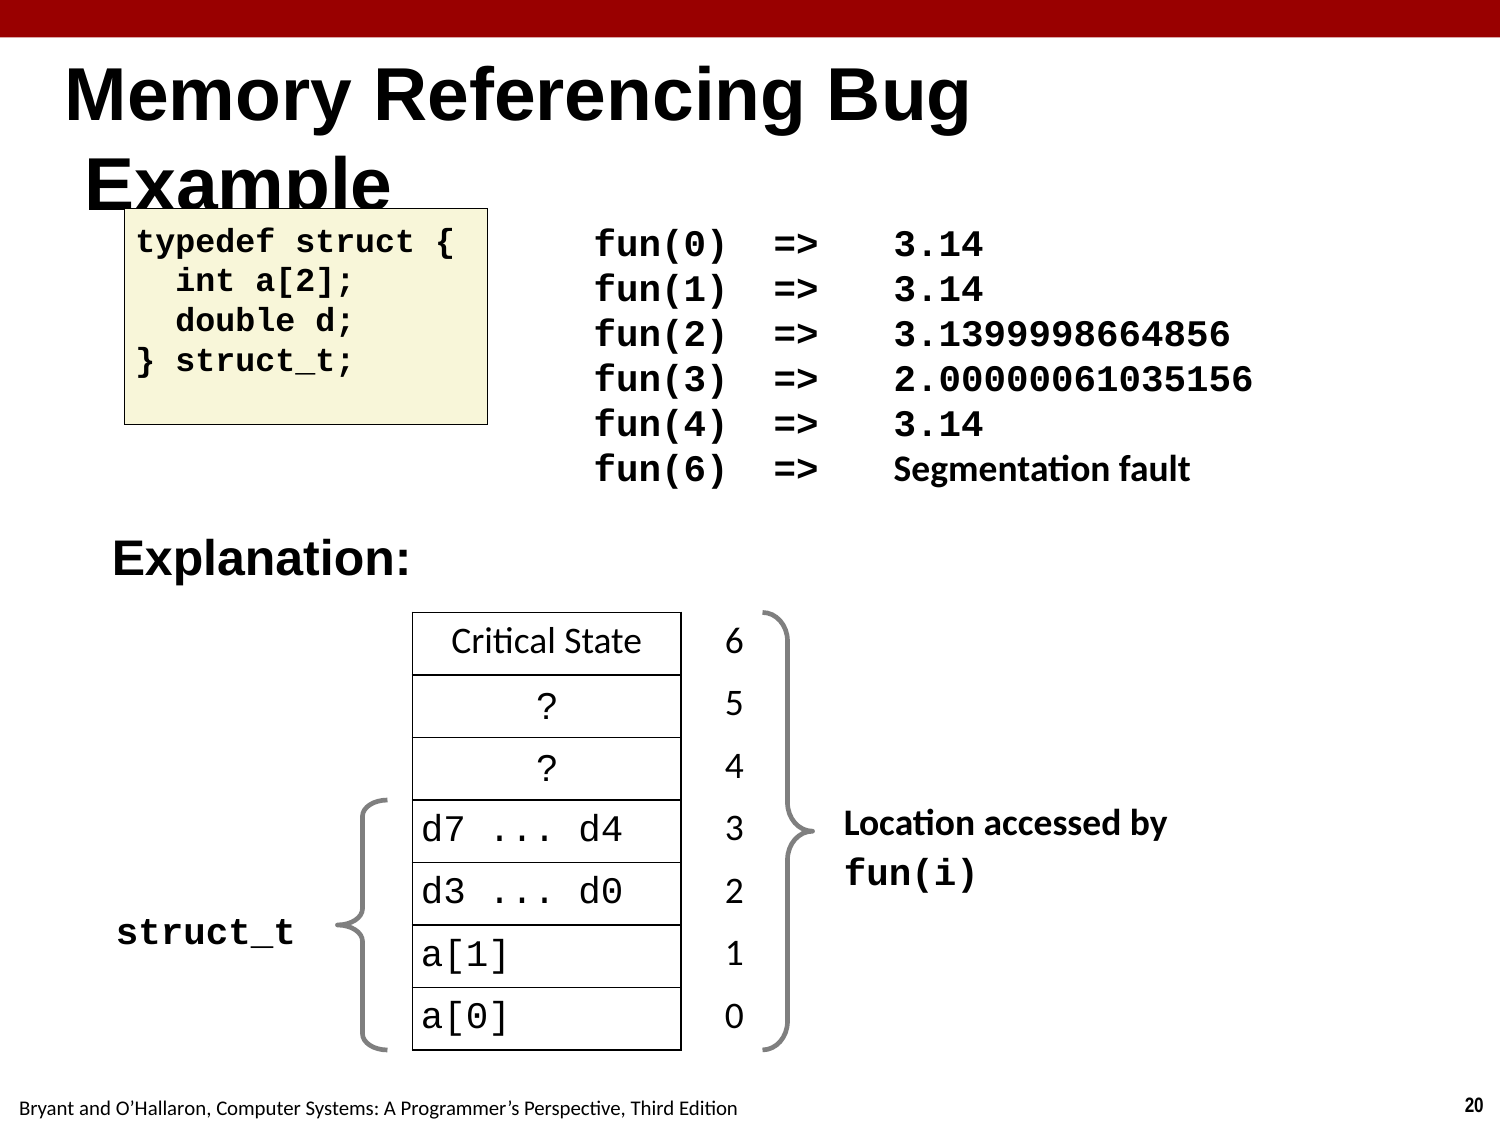

# Memory Referencing Bug Example
typedef struct {
  int a[2];
  double d;
} struct_t;
fun(0)  =>	3.14
fun(1)  =>	3.14
fun(2)  =>	3.1399998664856
fun(3)  =>	2.00000061035156
fun(4)  =>	3.14
fun(6)  =>	Segmentation fault
Explanation:
| Critical State | 6 |
| --- | --- |
| ? | 5 |
| ? | 4 |
| d7 ... d4 | 3 |
| d3 ... d0 | 2 |
| a[1] | 1 |
| a[0] | 0 |

Location accessed by fun(i)

struct_t